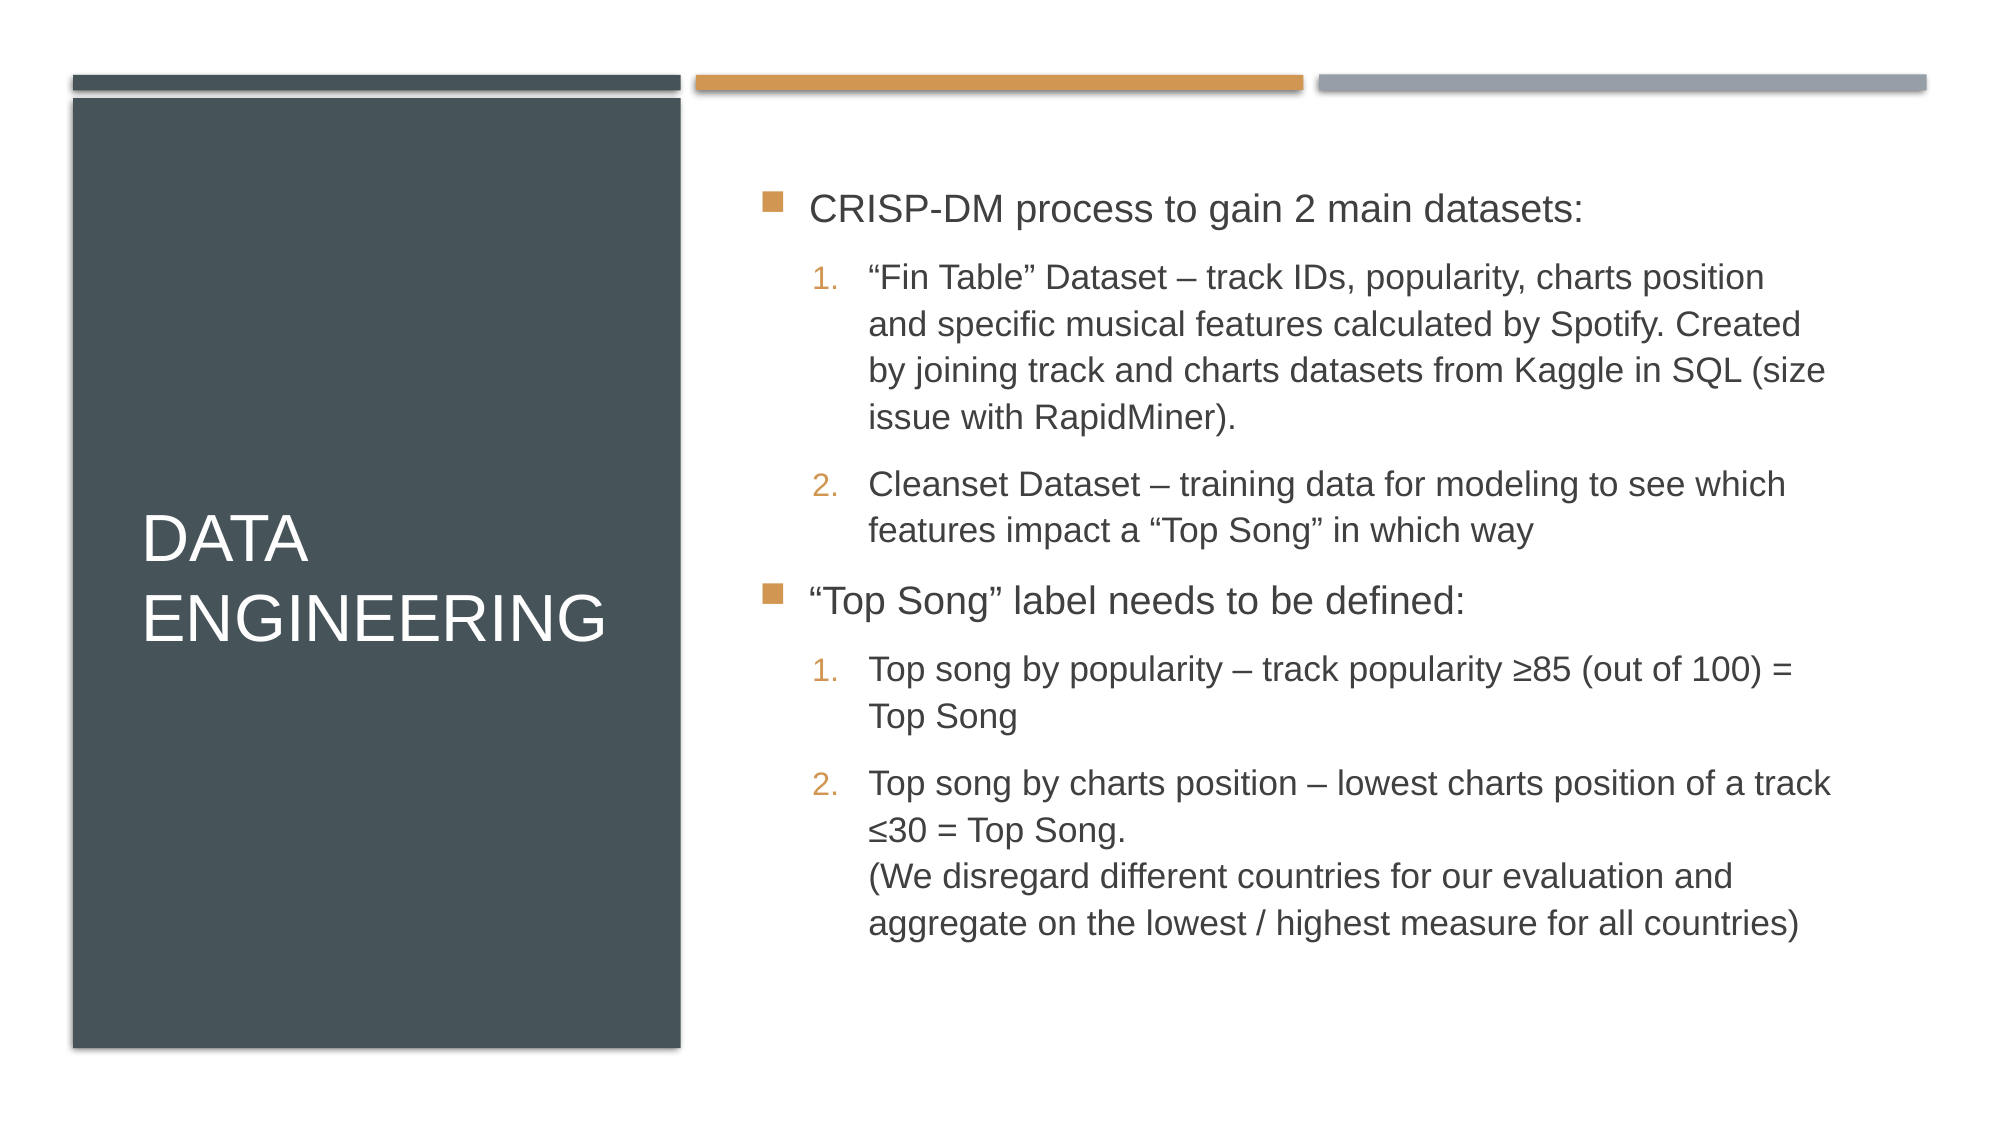

# Data Engineering
CRISP-DM process to gain 2 main datasets:
“Fin Table” Dataset – track IDs, popularity, charts position and specific musical features calculated by Spotify. Created by joining track and charts datasets from Kaggle in SQL (size issue with RapidMiner).
Cleanset Dataset – training data for modeling to see which features impact a “Top Song” in which way
“Top Song” label needs to be defined:
Top song by popularity – track popularity ≥85 (out of 100) = Top Song
Top song by charts position – lowest charts position of a track ≤30 = Top Song.
(We disregard different countries for our evaluation and aggregate on the lowest / highest measure for all countries)